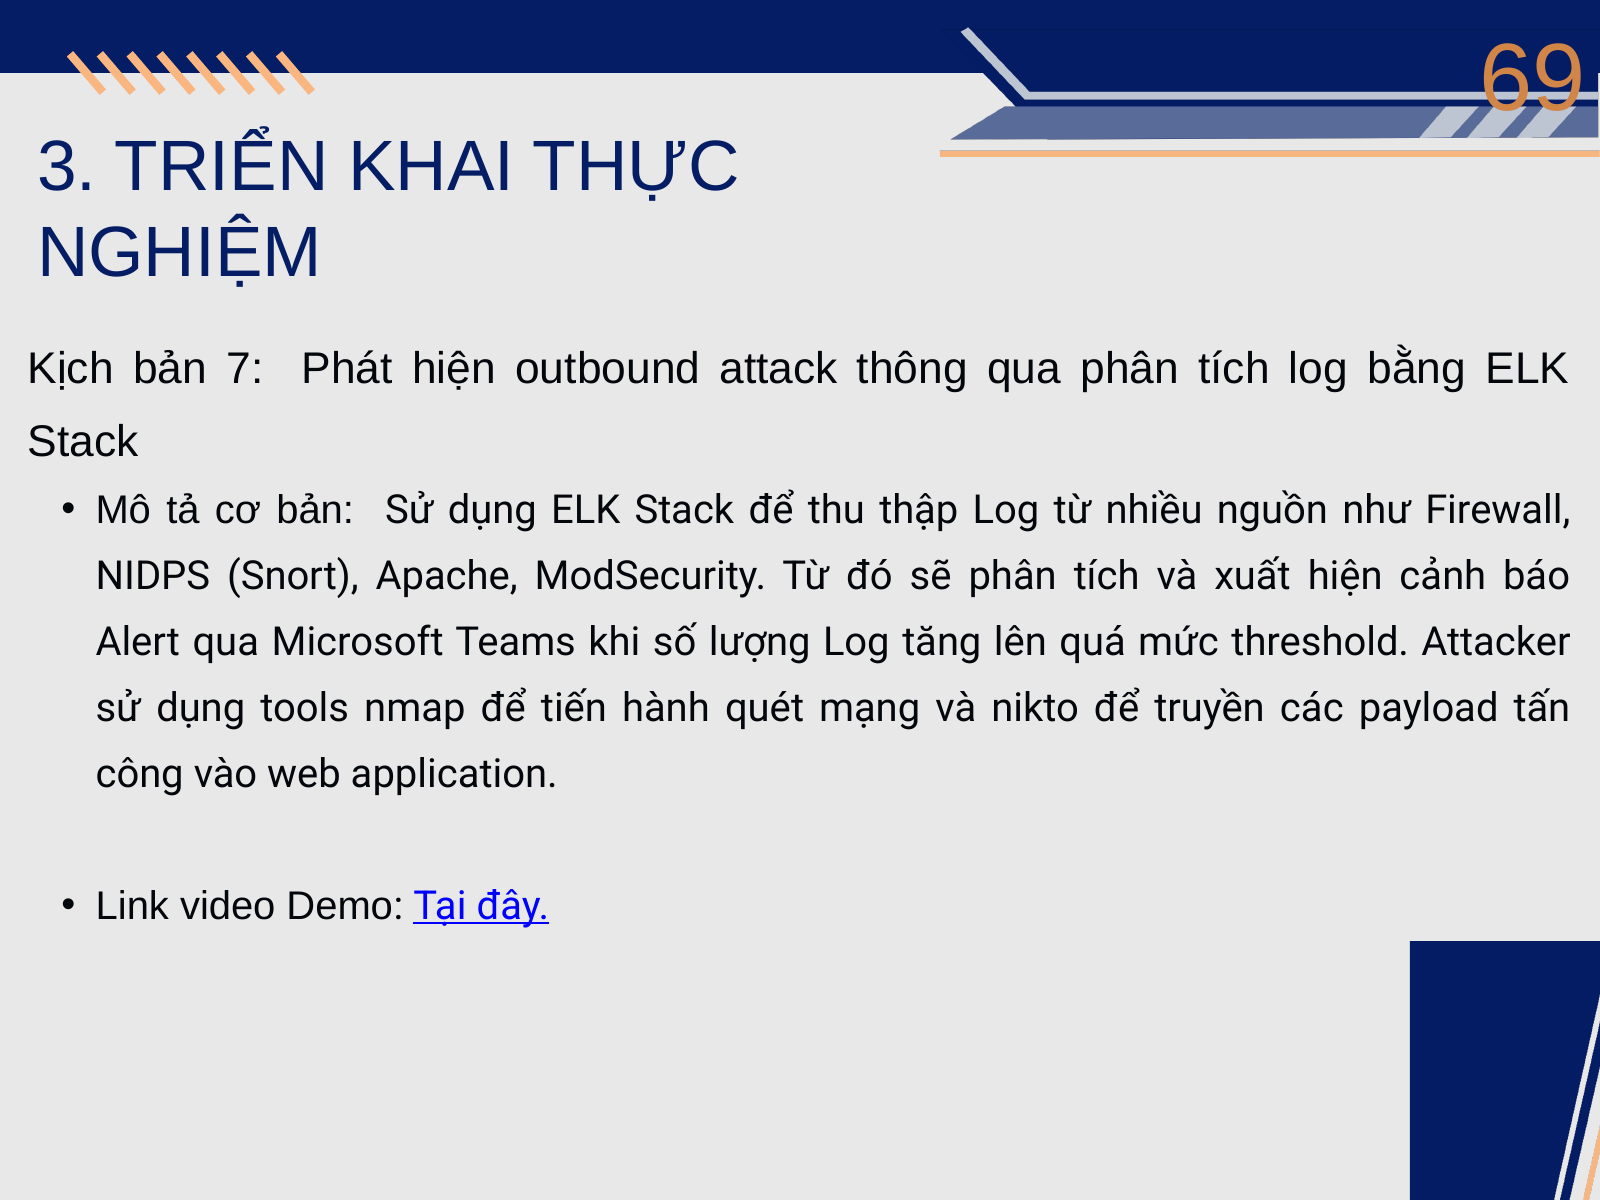

3. TRIỂN KHAI THỰC NGHIỆM
69
Kịch bản 7:  Phát hiện outbound attack thông qua phân tích log bằng ELK Stack
Mô tả cơ bản:  Sử dụng ELK Stack để thu thập Log từ nhiều nguồn như Firewall, NIDPS (Snort), Apache, ModSecurity. Từ đó sẽ phân tích và xuất hiện cảnh báo Alert qua Microsoft Teams khi số lượng Log tăng lên quá mức threshold. Attacker sử dụng tools nmap để tiến hành quét mạng và nikto để truyền các payload tấn công vào web application.

Link video Demo: Tại đây.